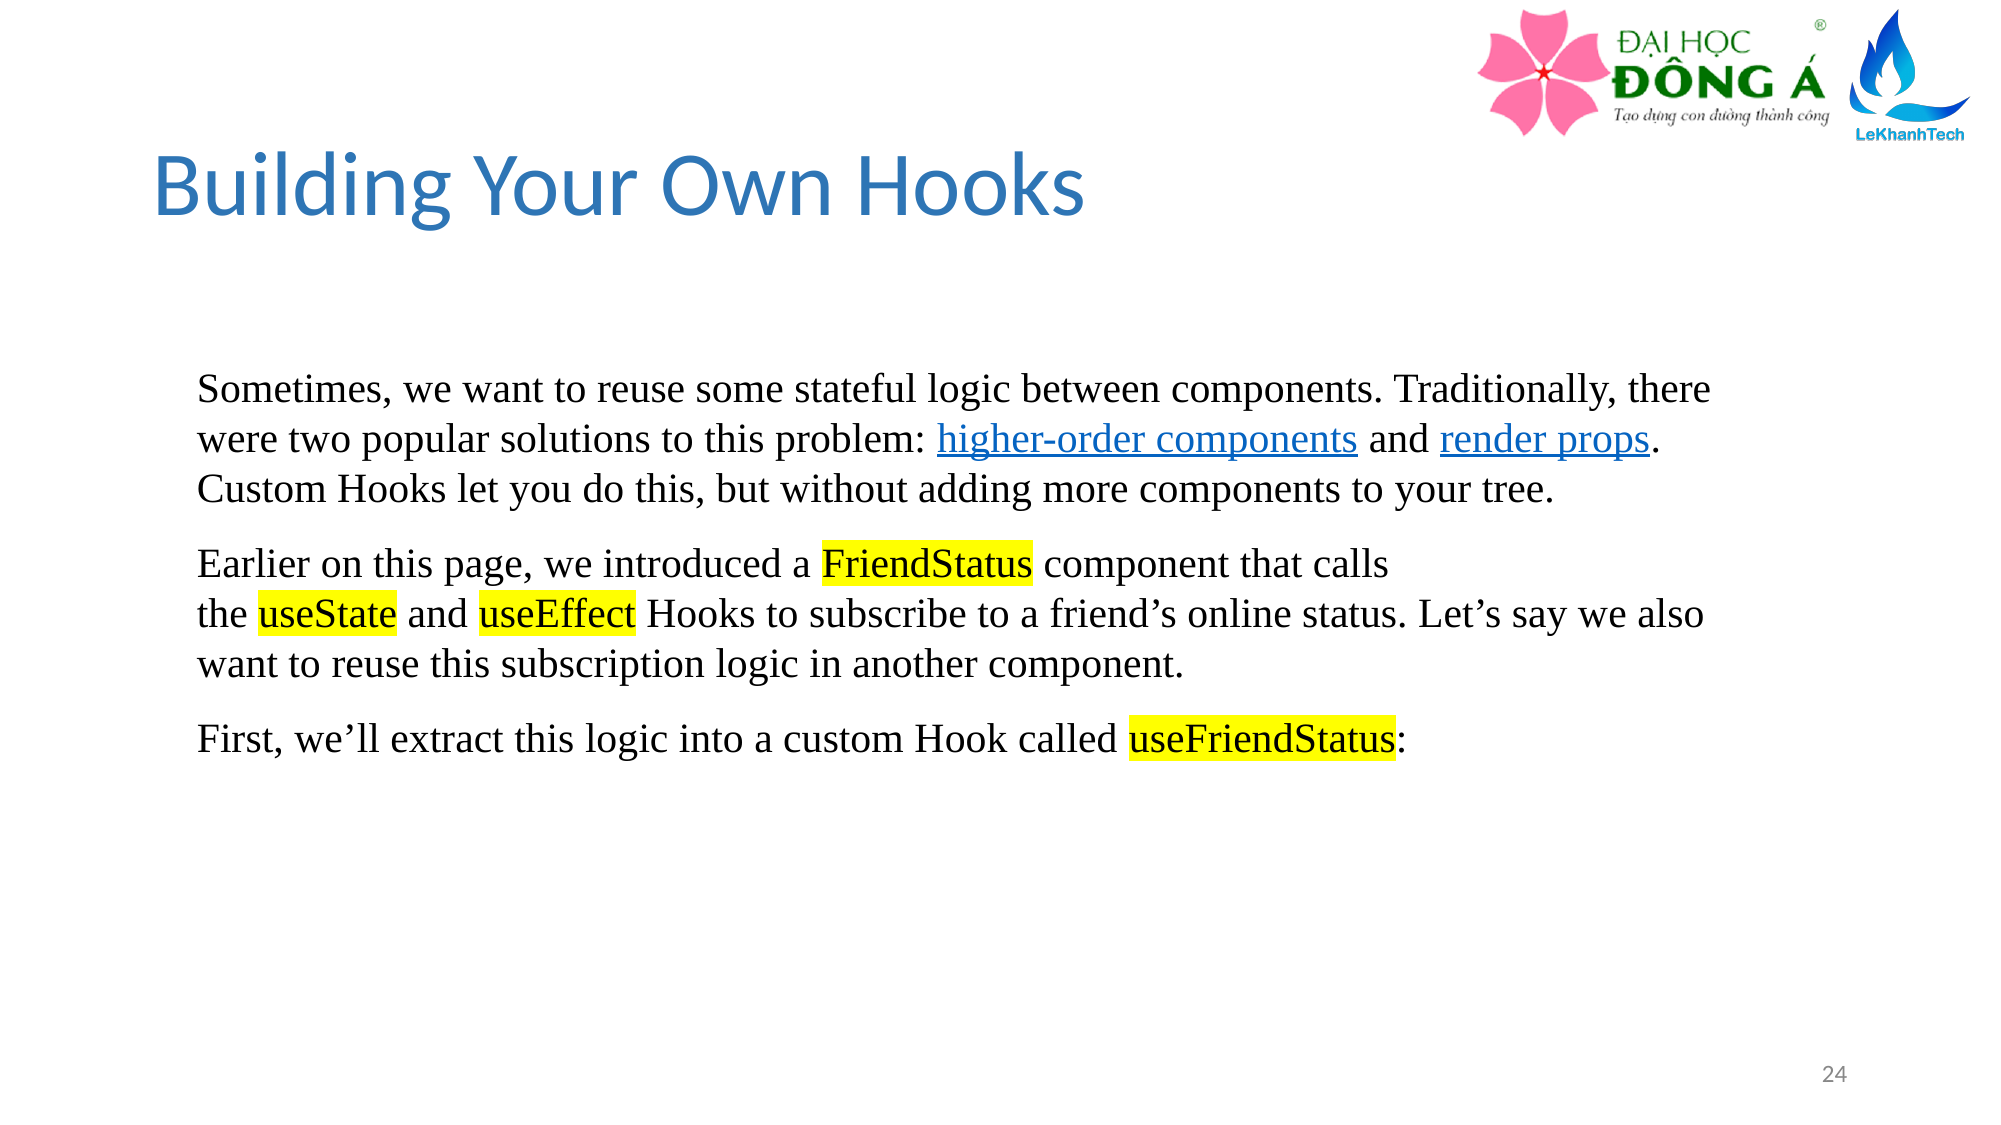

# Building Your Own Hooks
Sometimes, we want to reuse some stateful logic between components. Traditionally, there were two popular solutions to this problem: higher-order components and render props. Custom Hooks let you do this, but without adding more components to your tree.
Earlier on this page, we introduced a FriendStatus component that calls the useState and useEffect Hooks to subscribe to a friend’s online status. Let’s say we also want to reuse this subscription logic in another component.
First, we’ll extract this logic into a custom Hook called useFriendStatus:
24